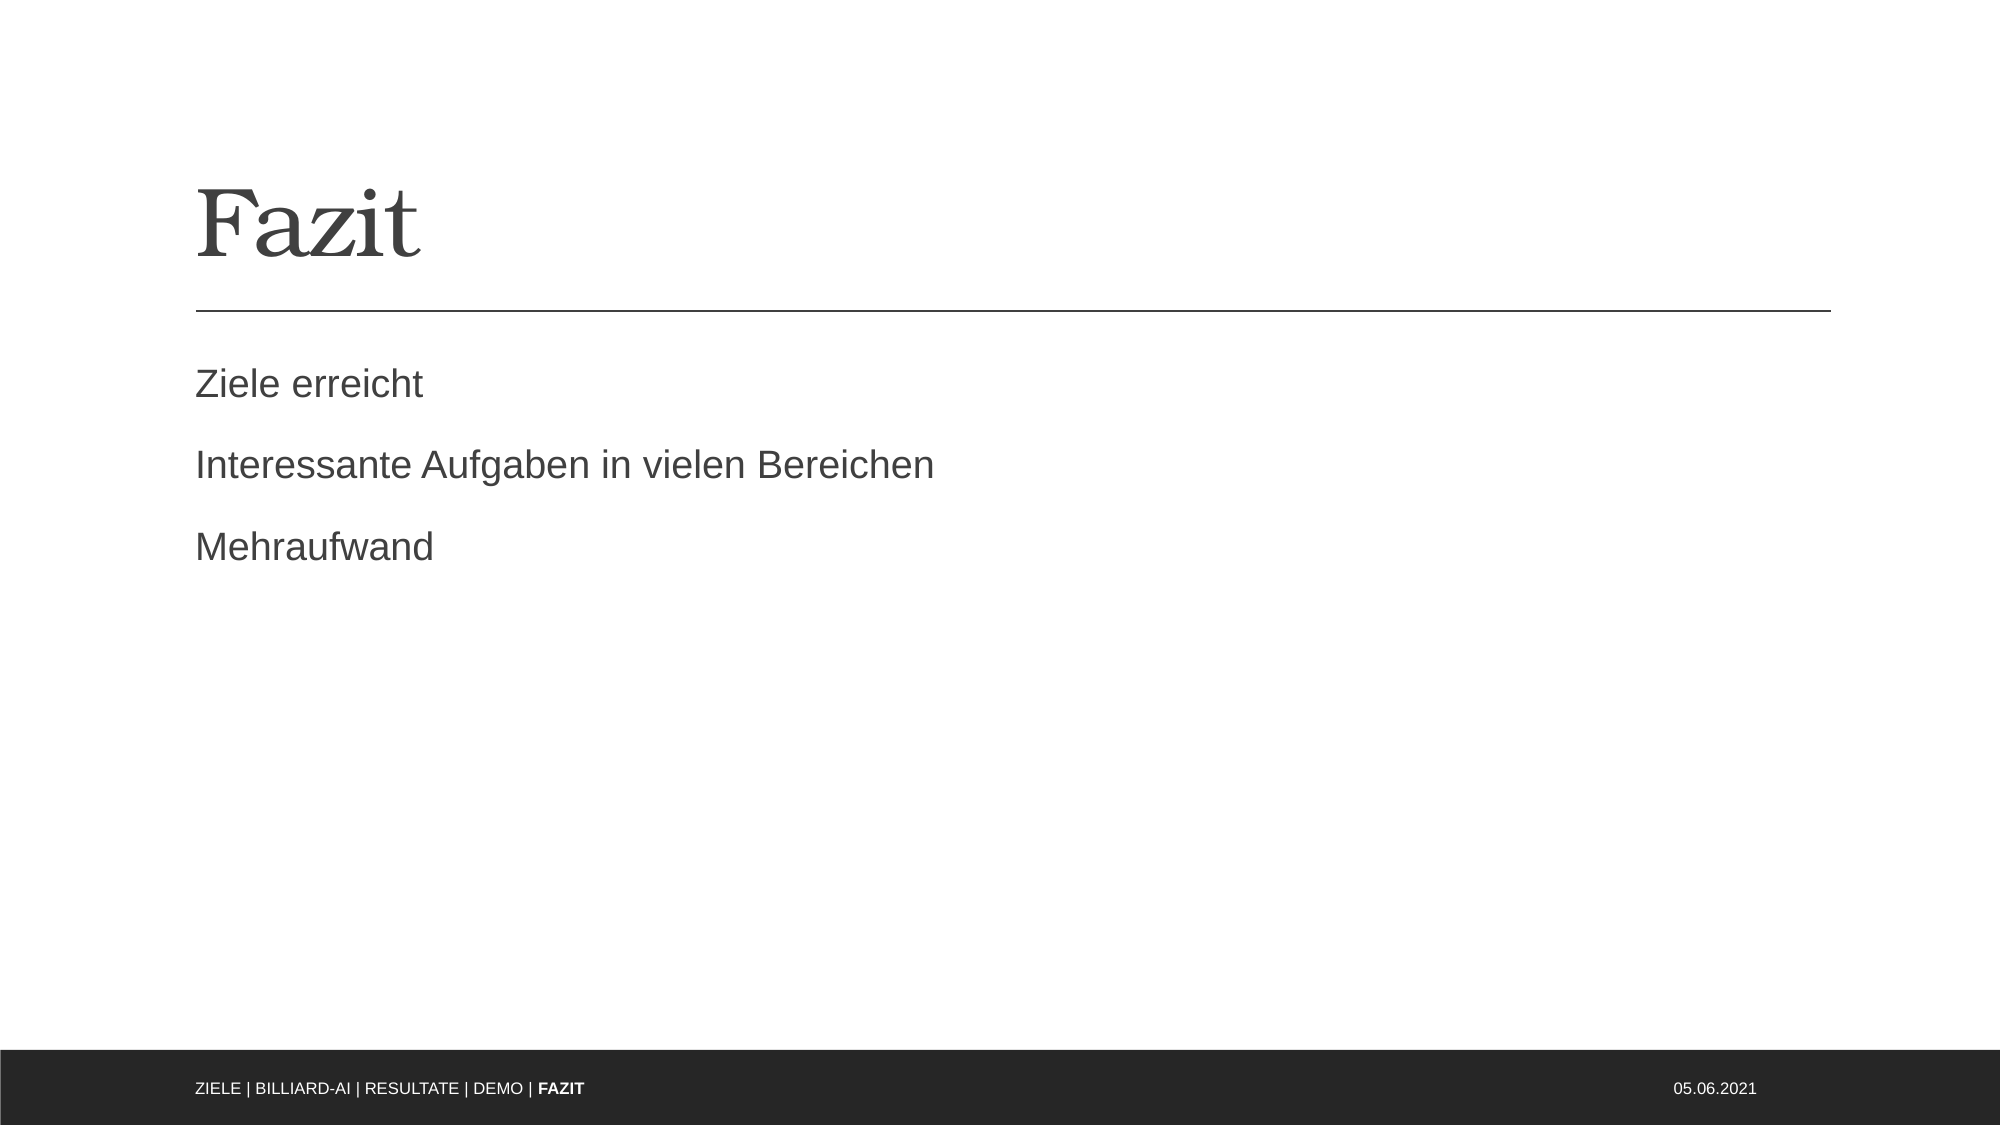

# Fazit
Ziele erreicht
Interessante Aufgaben in vielen Bereichen
Mehraufwand

05.06.2021